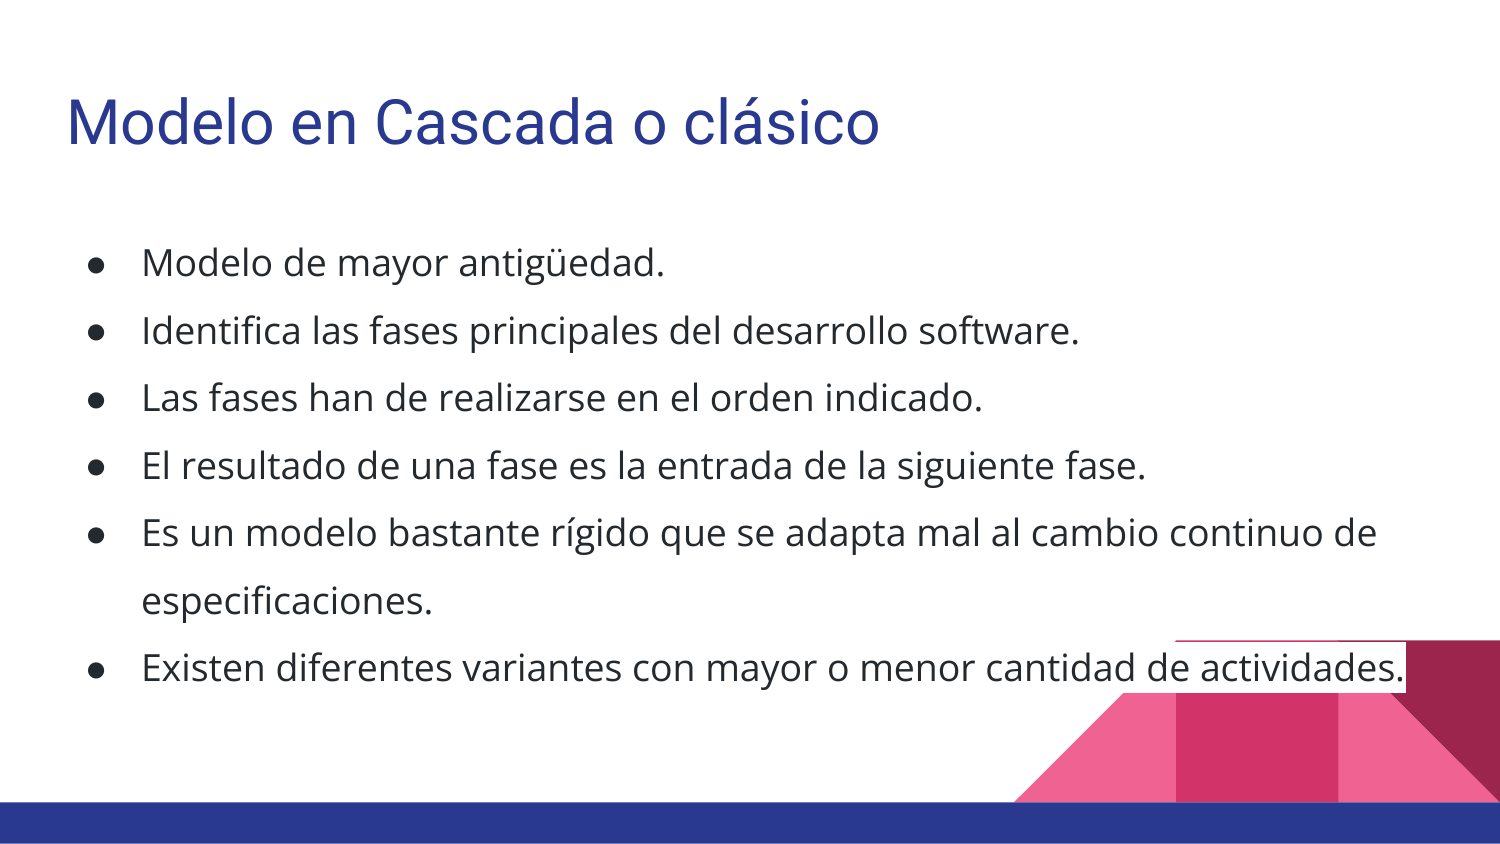

# Modelo en Cascada o clásico
Modelo de mayor antigüedad.
Identifica las fases principales del desarrollo software.
Las fases han de realizarse en el orden indicado.
El resultado de una fase es la entrada de la siguiente fase.
Es un modelo bastante rígido que se adapta mal al cambio continuo de especificaciones.
Existen diferentes variantes con mayor o menor cantidad de actividades.